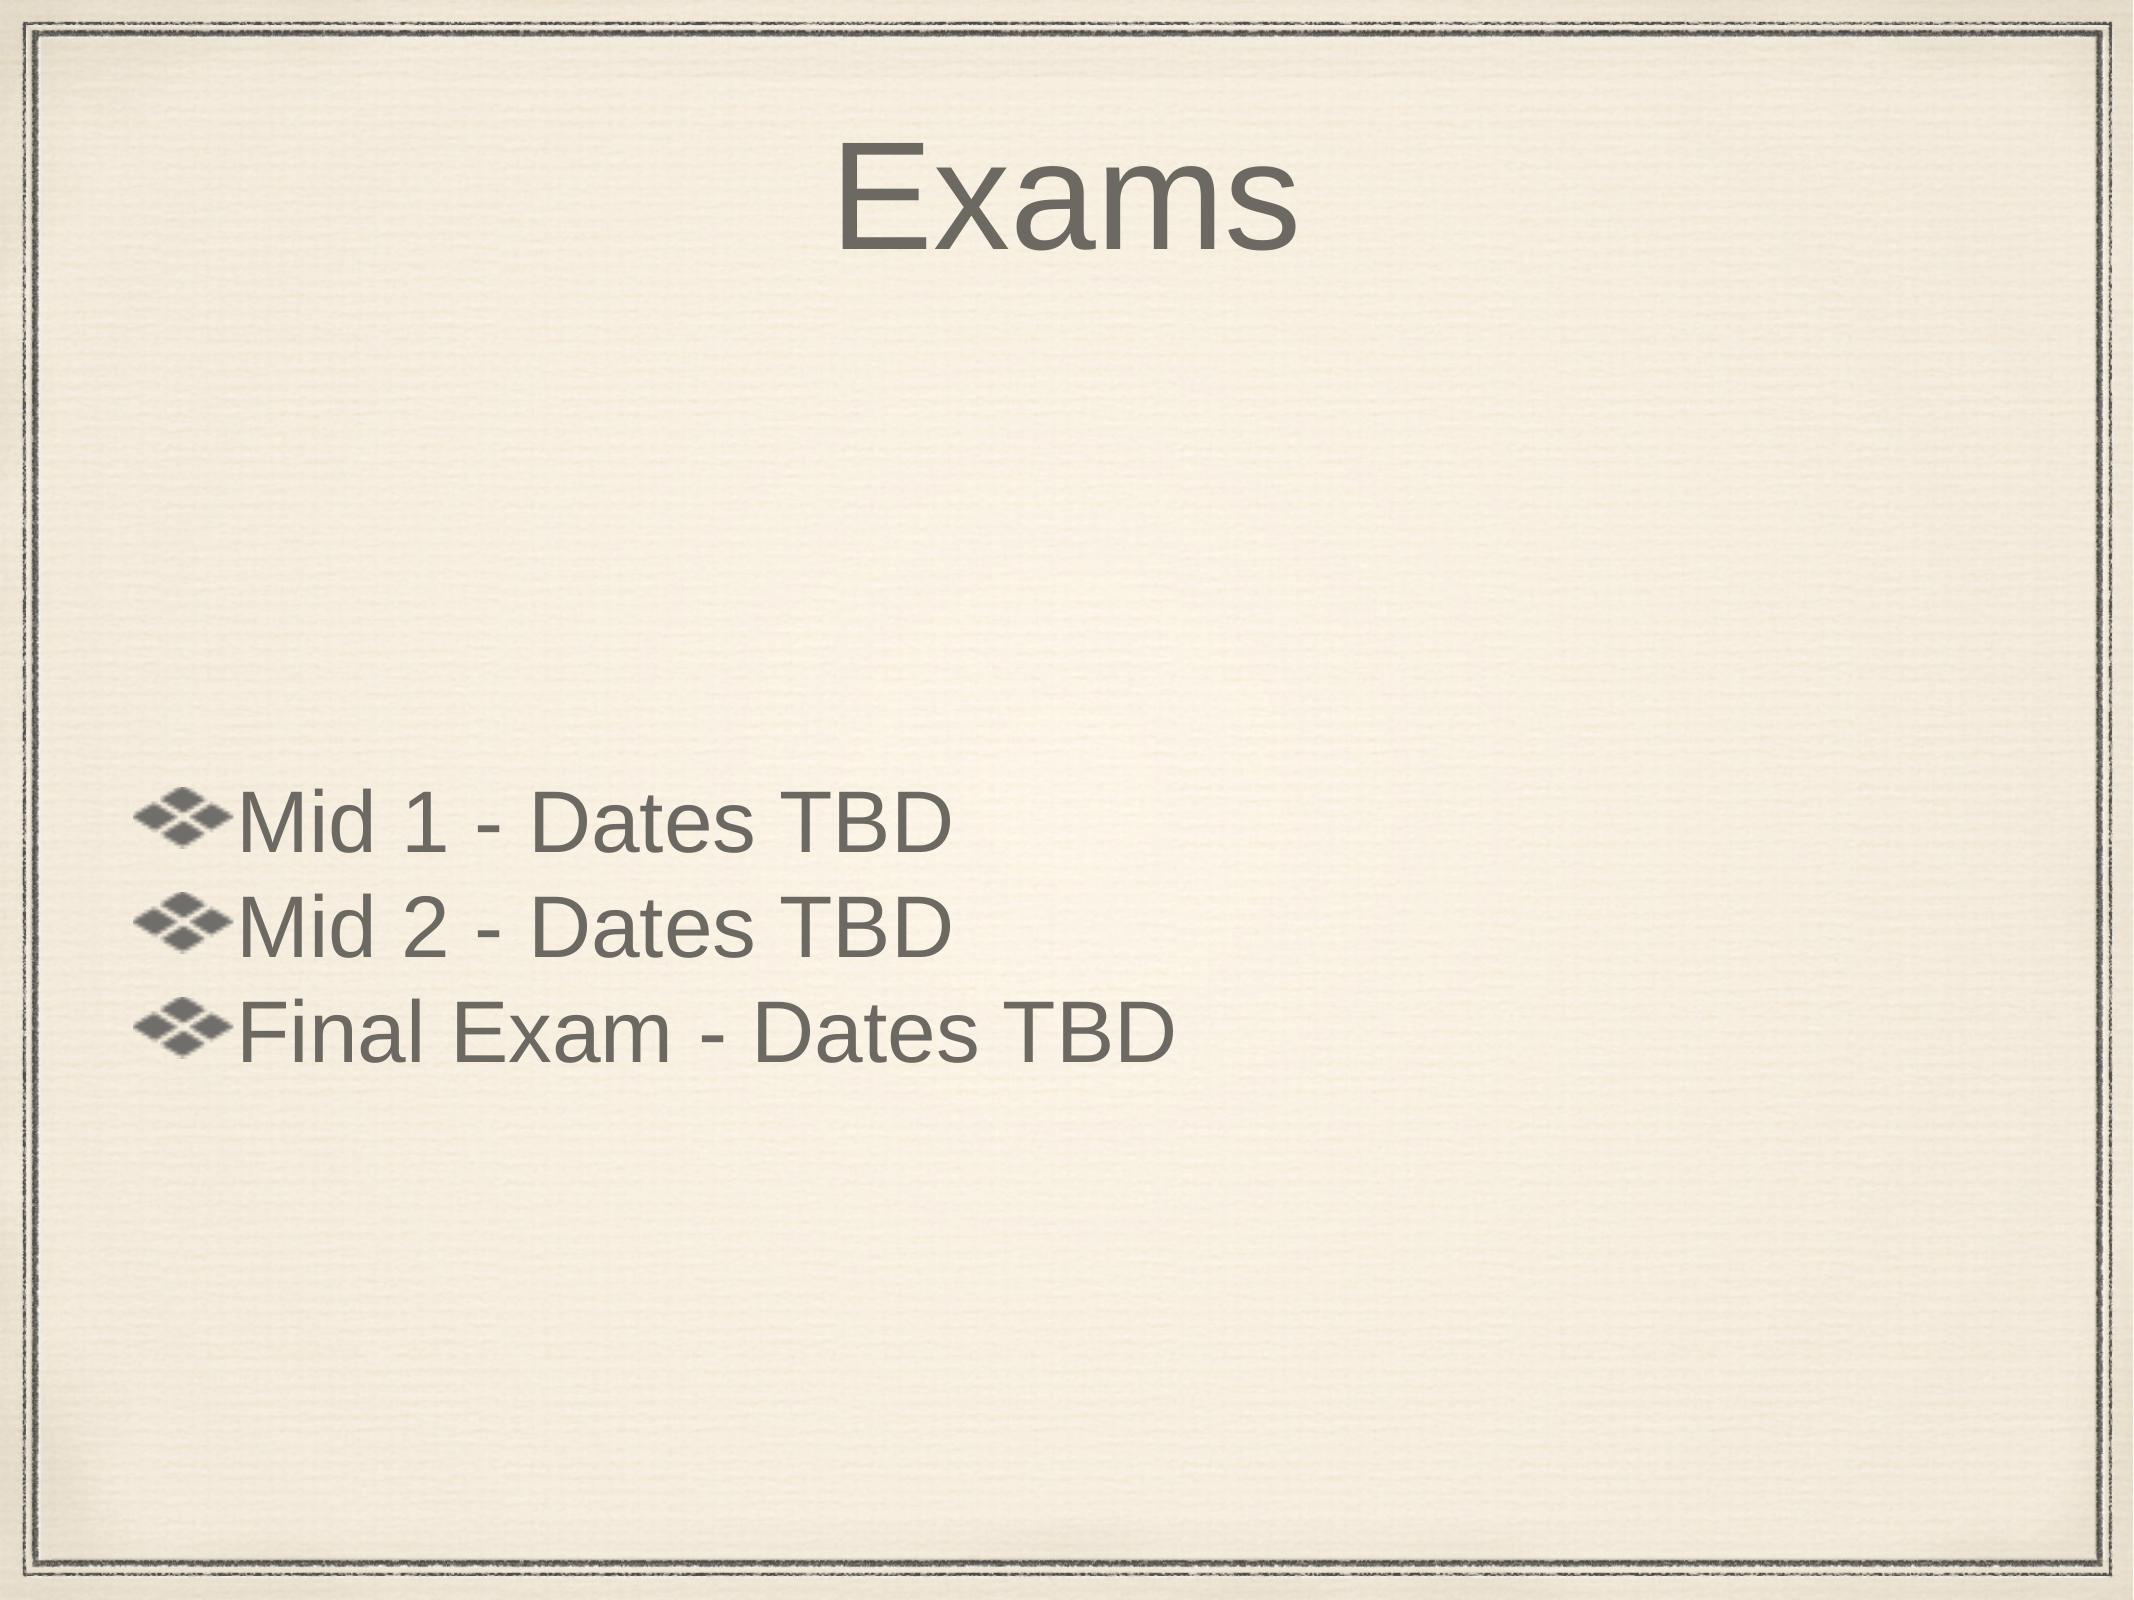

Exams
Mid 1 - Dates TBD
Mid 2 - Dates TBD
Final Exam - Dates TBD